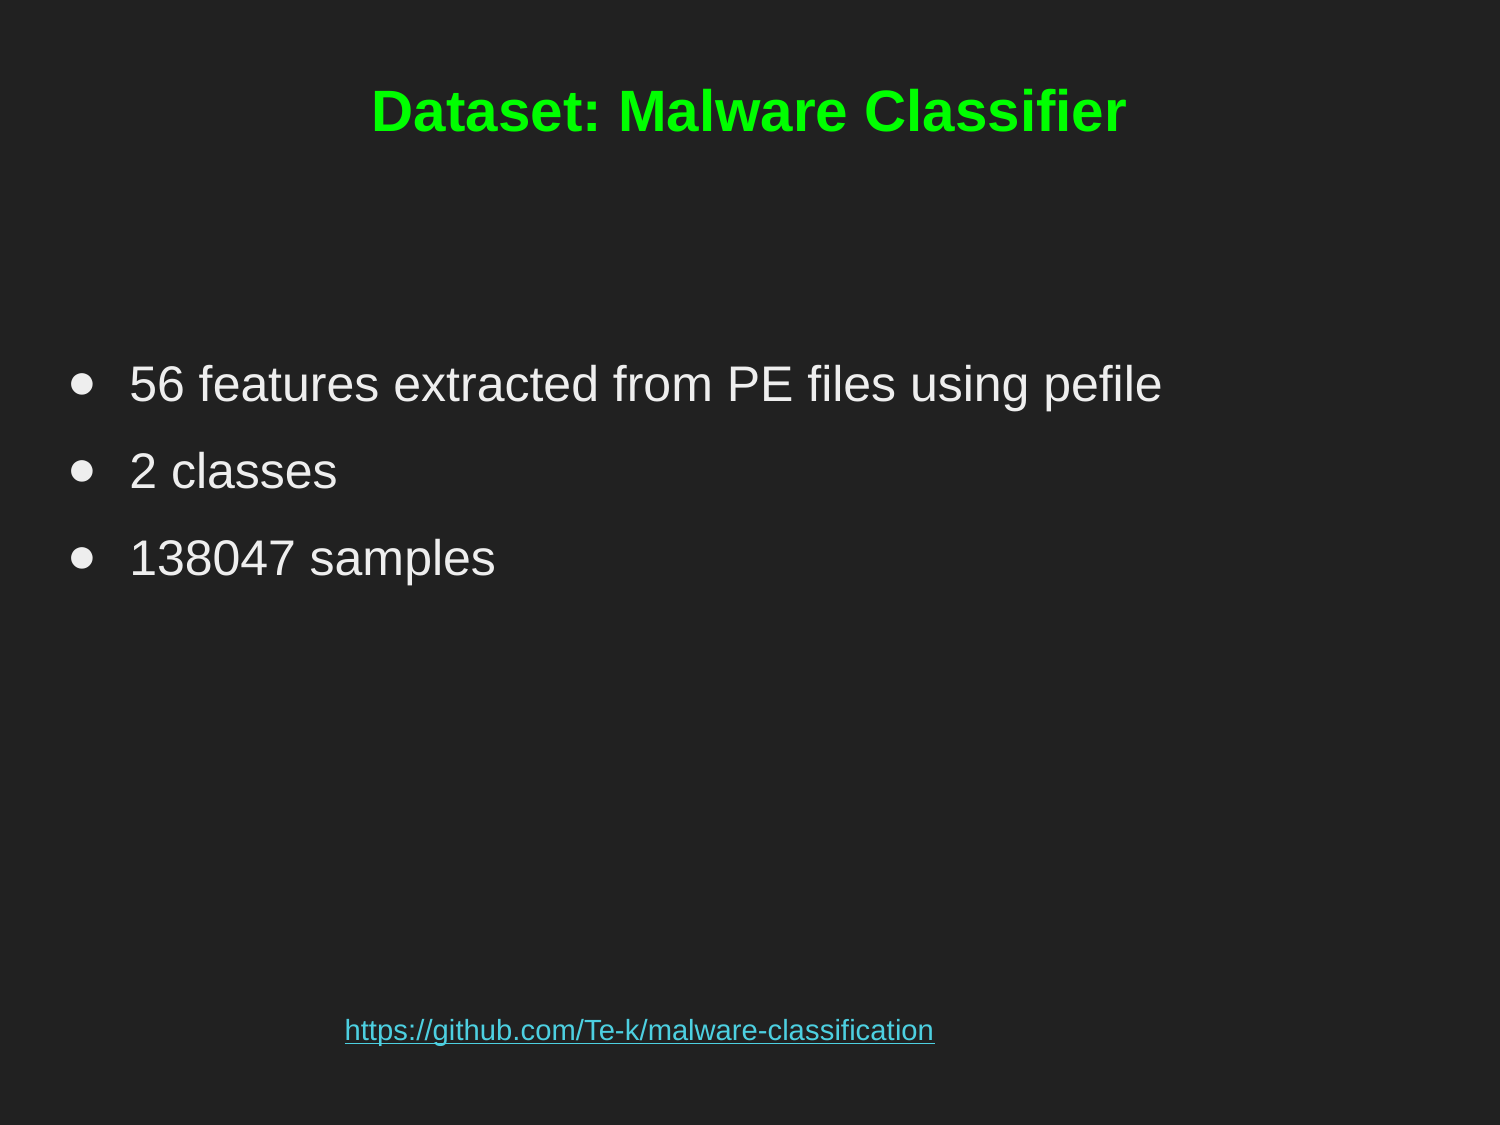

Dataset: Malware Classifier
56 features extracted from PE files using pefile
2 classes
138047 samples

https://github.com/Te-k/malware-classification